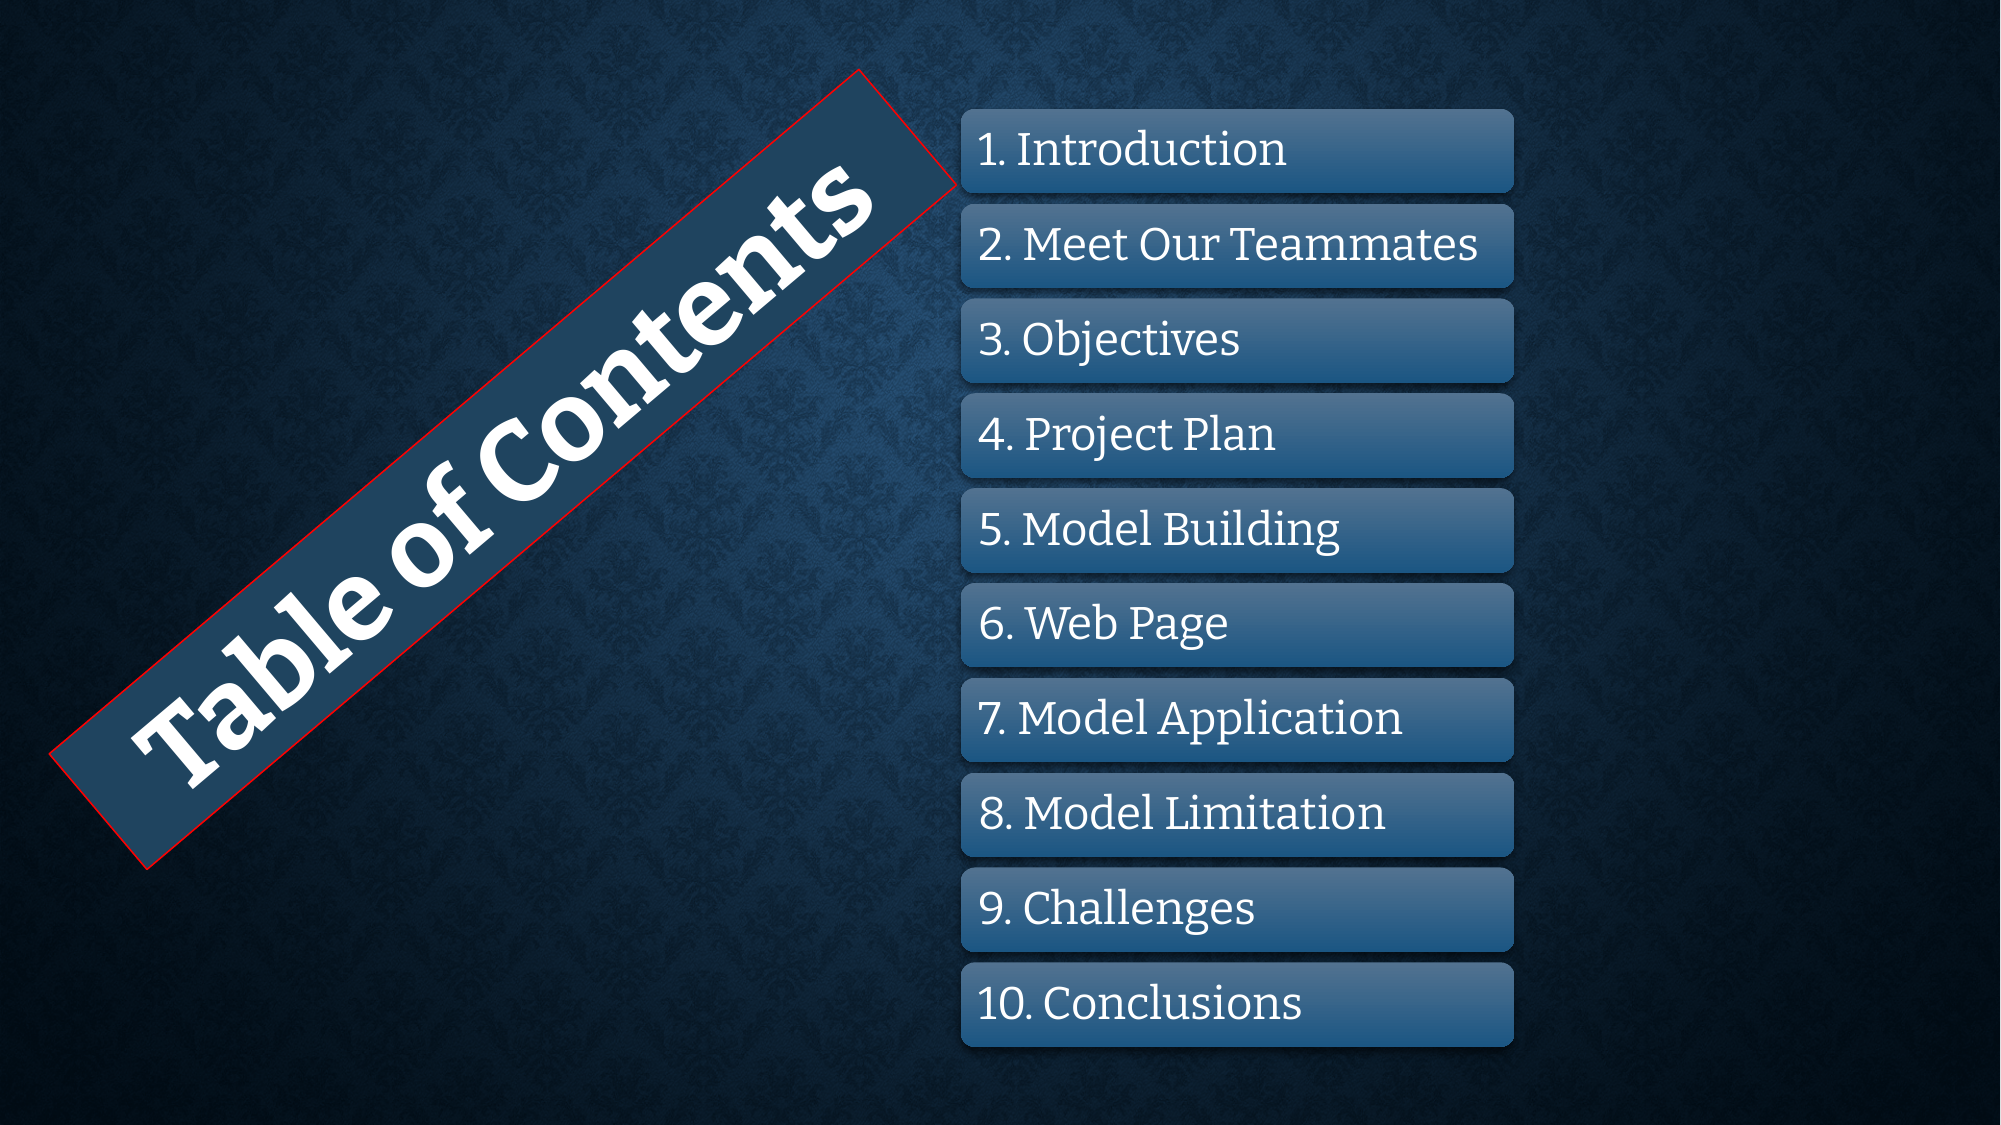

1. Introduction

2. Meet Our Teammates

3. Objectives

4. Project Plan

5. Model Building

6. Web Page

7. Model Application

8. Model Limitation

9. Challenges

10. Conclusions
Table of Contents